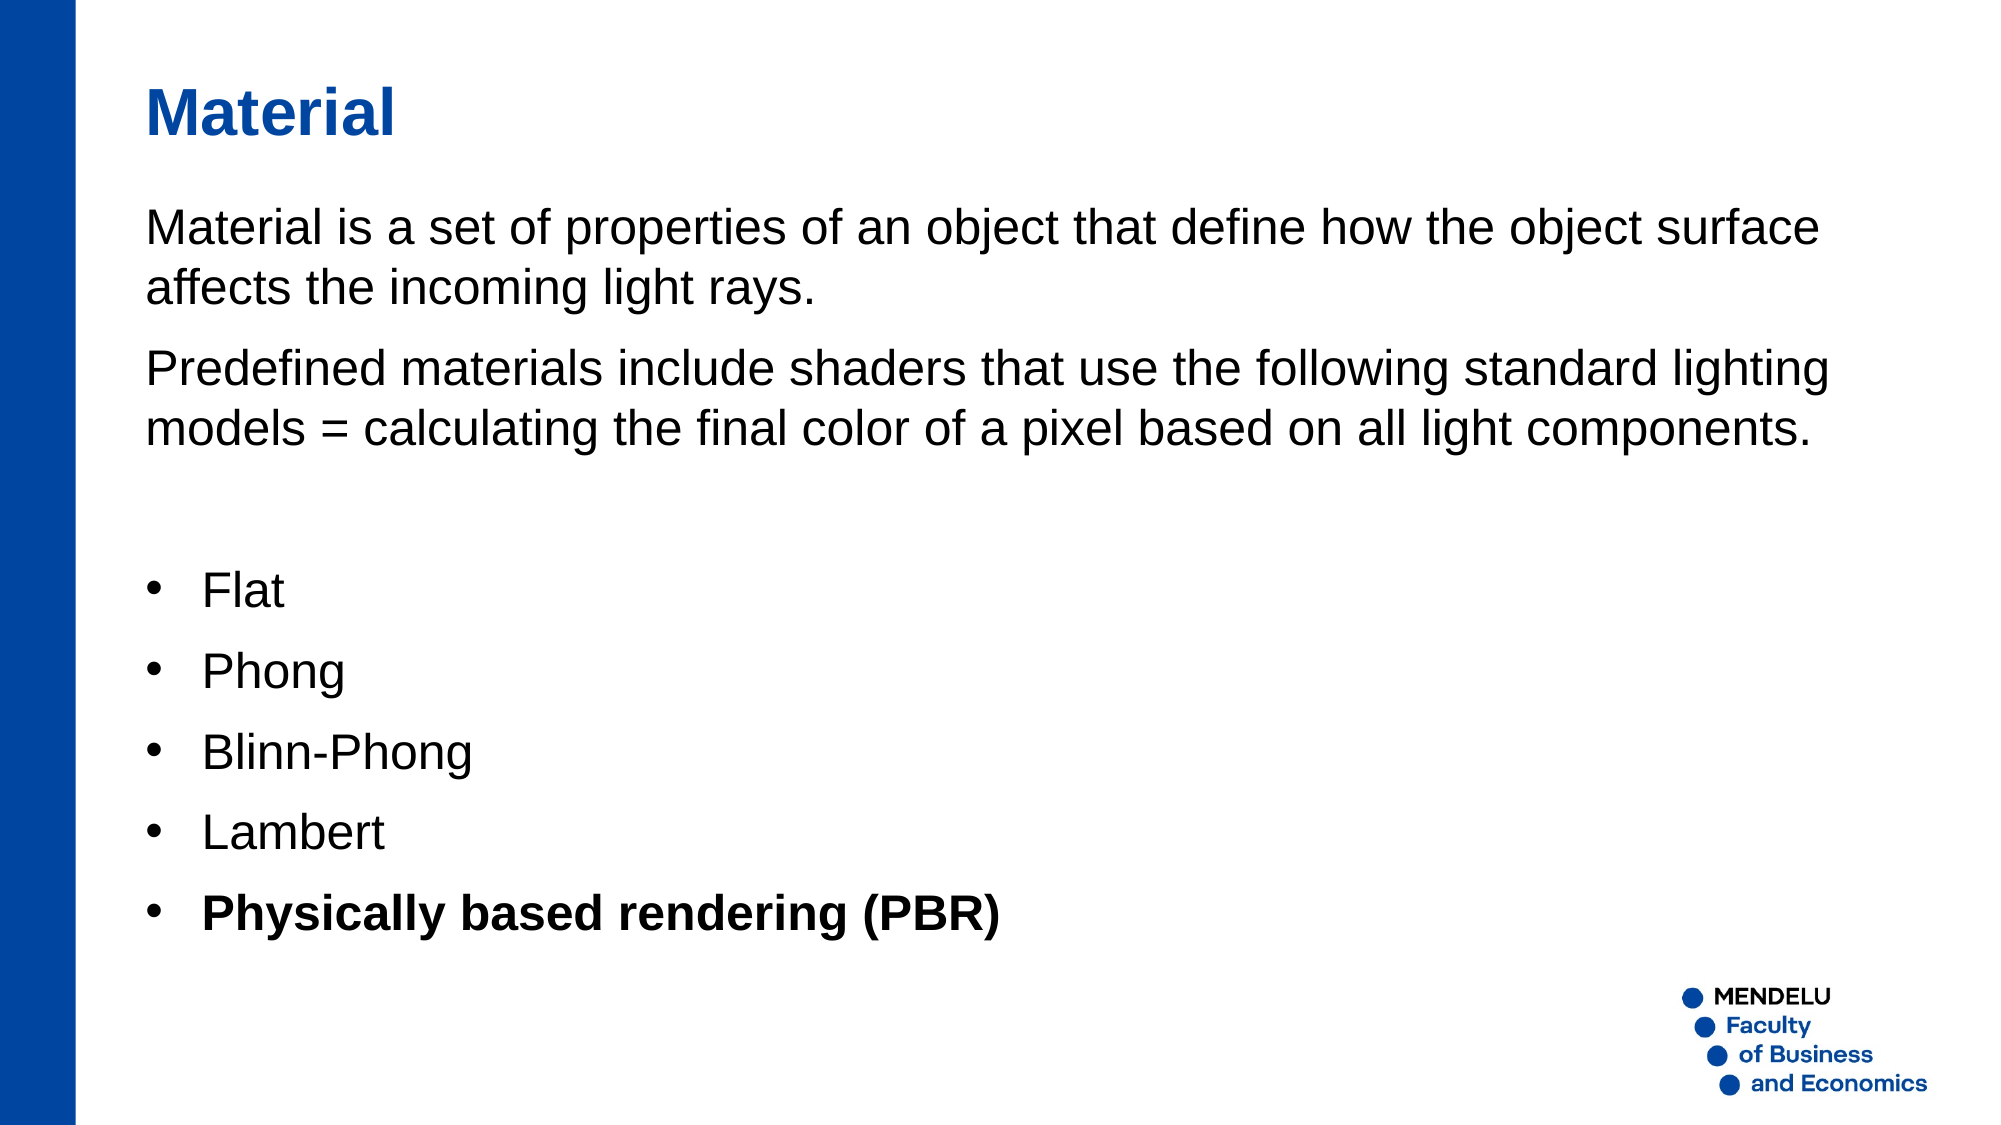

Material
Material is a set of properties of an object that define how the object surface affects the incoming light rays.
Predefined materials include shaders that use the following standard lighting models = calculating the final color of a pixel based on all light components.

Flat
Phong
Blinn-Phong
Lambert
Physically based rendering (PBR)